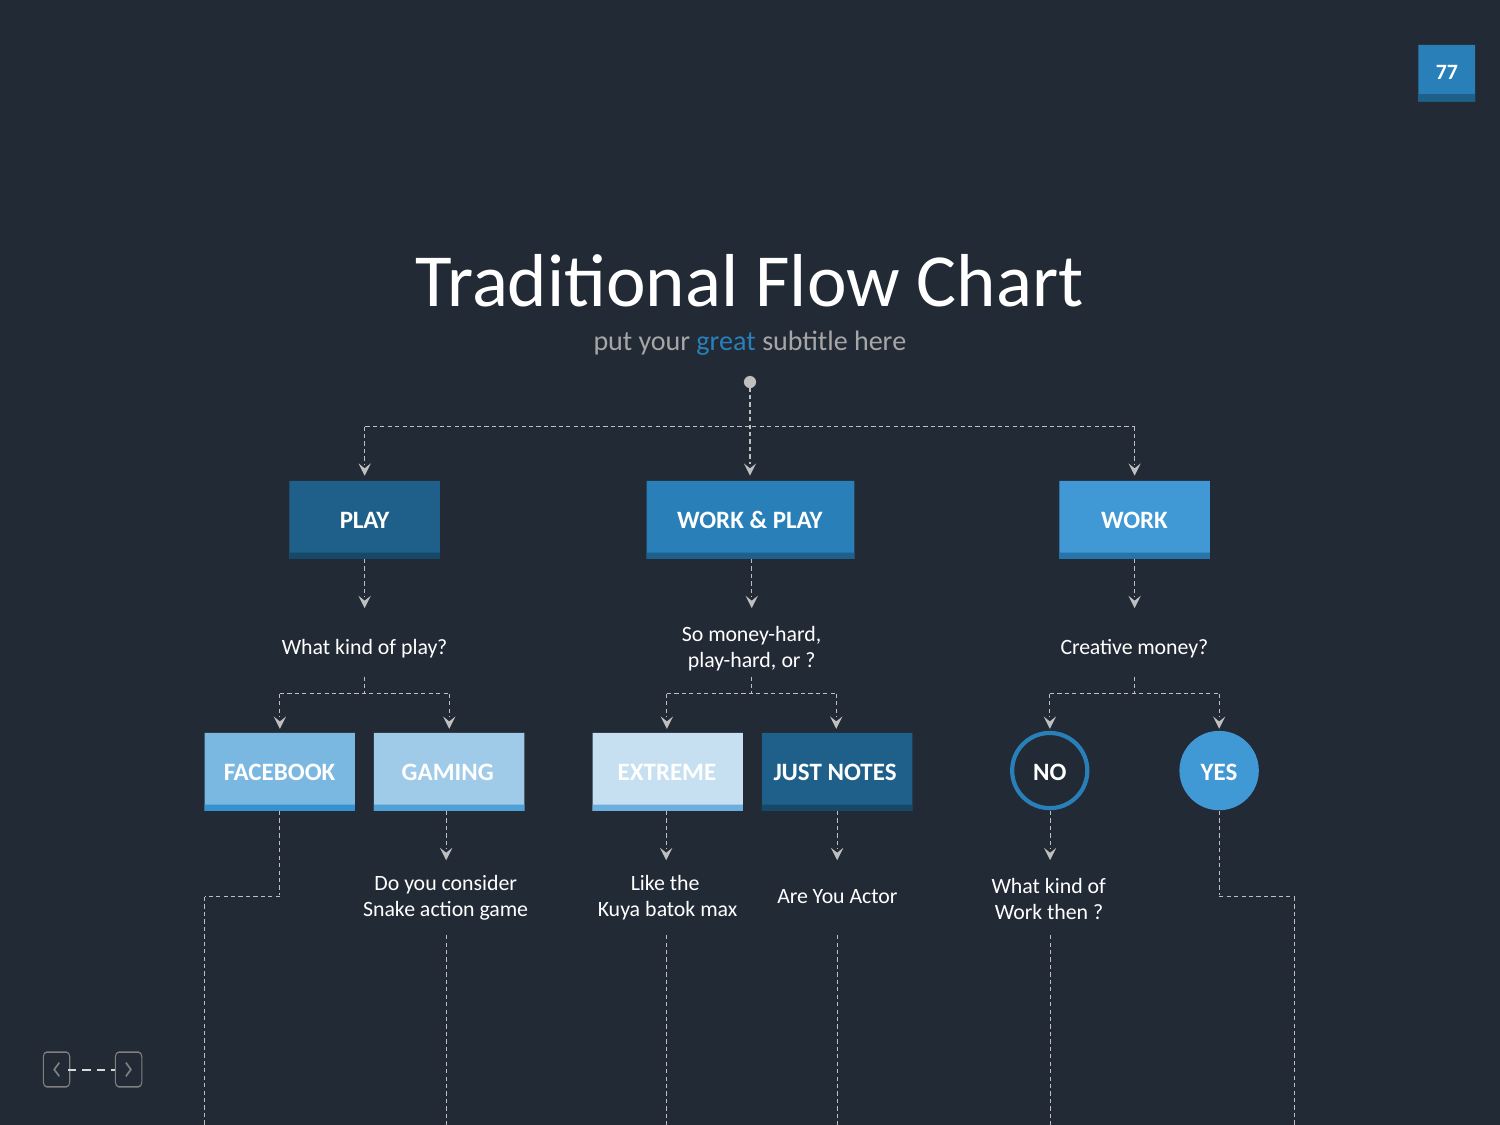

Traditional Flow Chart
put your great subtitle here

PLAY

WORK & PLAY

WORK
So money-hard,
play-hard, or ?
Creative money?
What kind of play?

FACEBOOK

GAMING

EXTREME

JUST NOTES

NO

YES
Do you consider
Snake action game
Like the
Kuya batok max
What kind of
Work then ?
Are You Actor